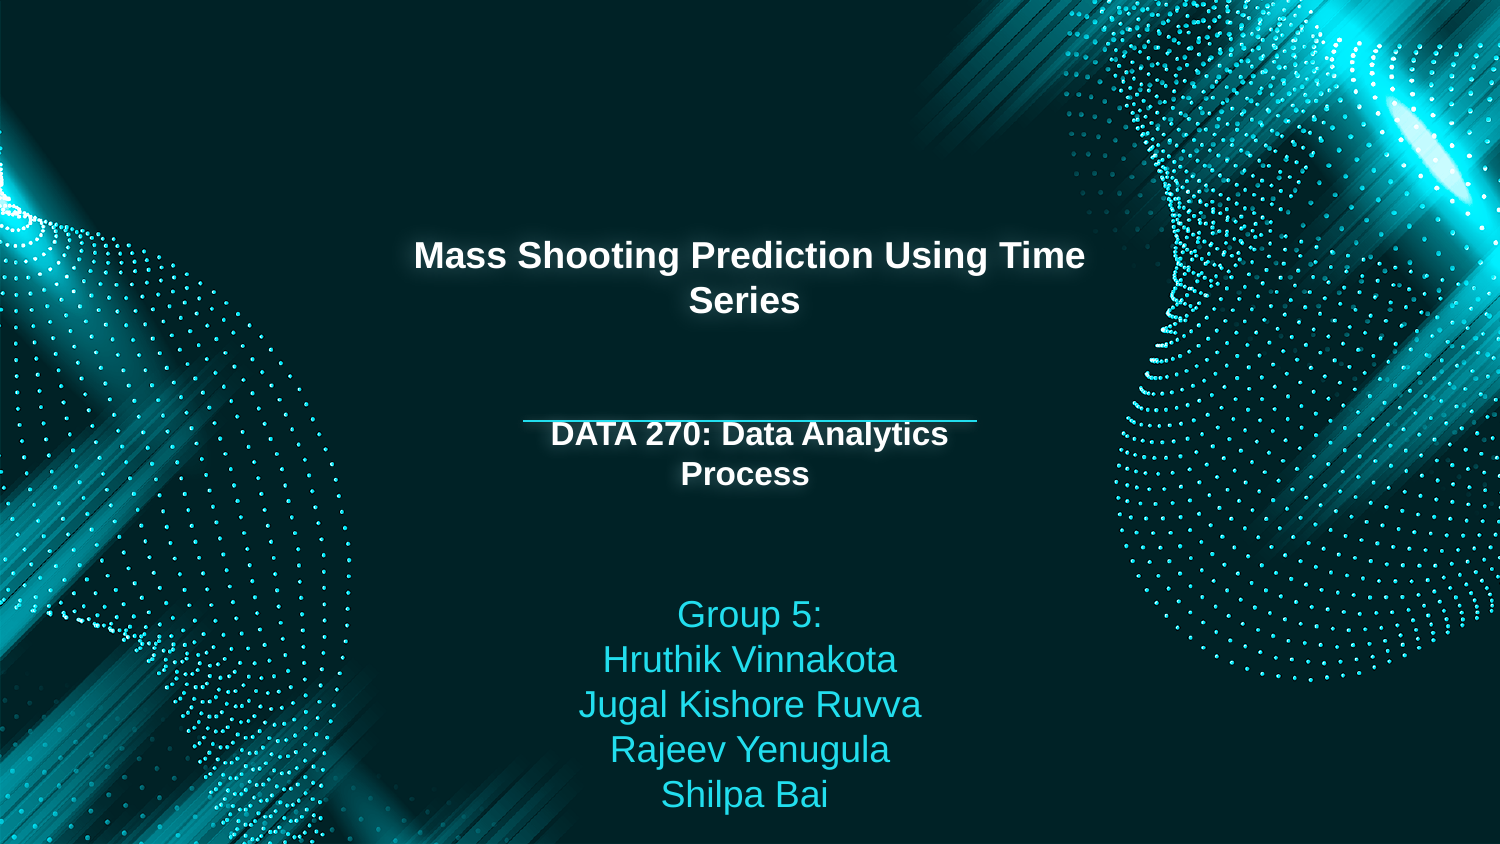

# Mass Shooting Prediction Using Time Series
DATA 270: Data Analytics Process
Group 5:
Hruthik Vinnakota
Jugal Kishore Ruvva
Rajeev Yenugula
Shilpa Bai